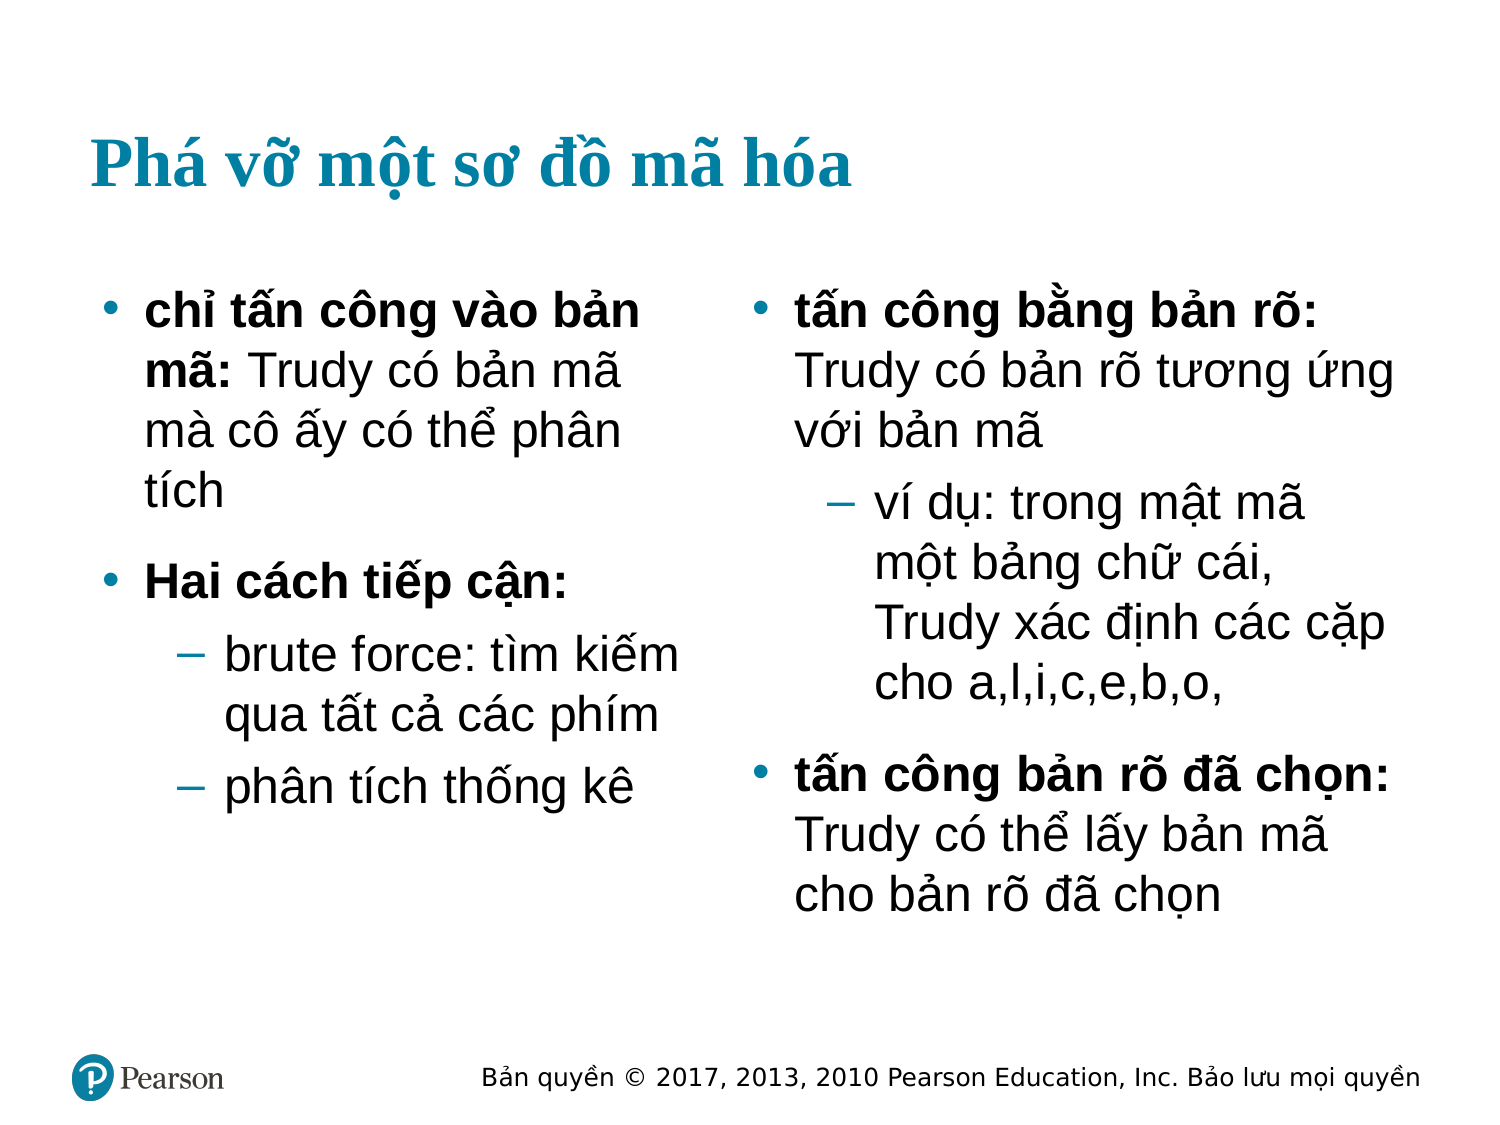

# Phá vỡ một sơ đồ mã hóa
chỉ tấn công vào bản mã: Trudy có bản mã mà cô ấy có thể phân tích
Hai cách tiếp cận:
brute force: tìm kiếm qua tất cả các phím
phân tích thống kê
tấn công bằng bản rõ: Trudy có bản rõ tương ứng với bản mã
ví dụ: trong mật mã một bảng chữ cái, Trudy xác định các cặp cho a,l,i,c,e,b,o,
tấn công bản rõ đã chọn: Trudy có thể lấy bản mã cho bản rõ đã chọn